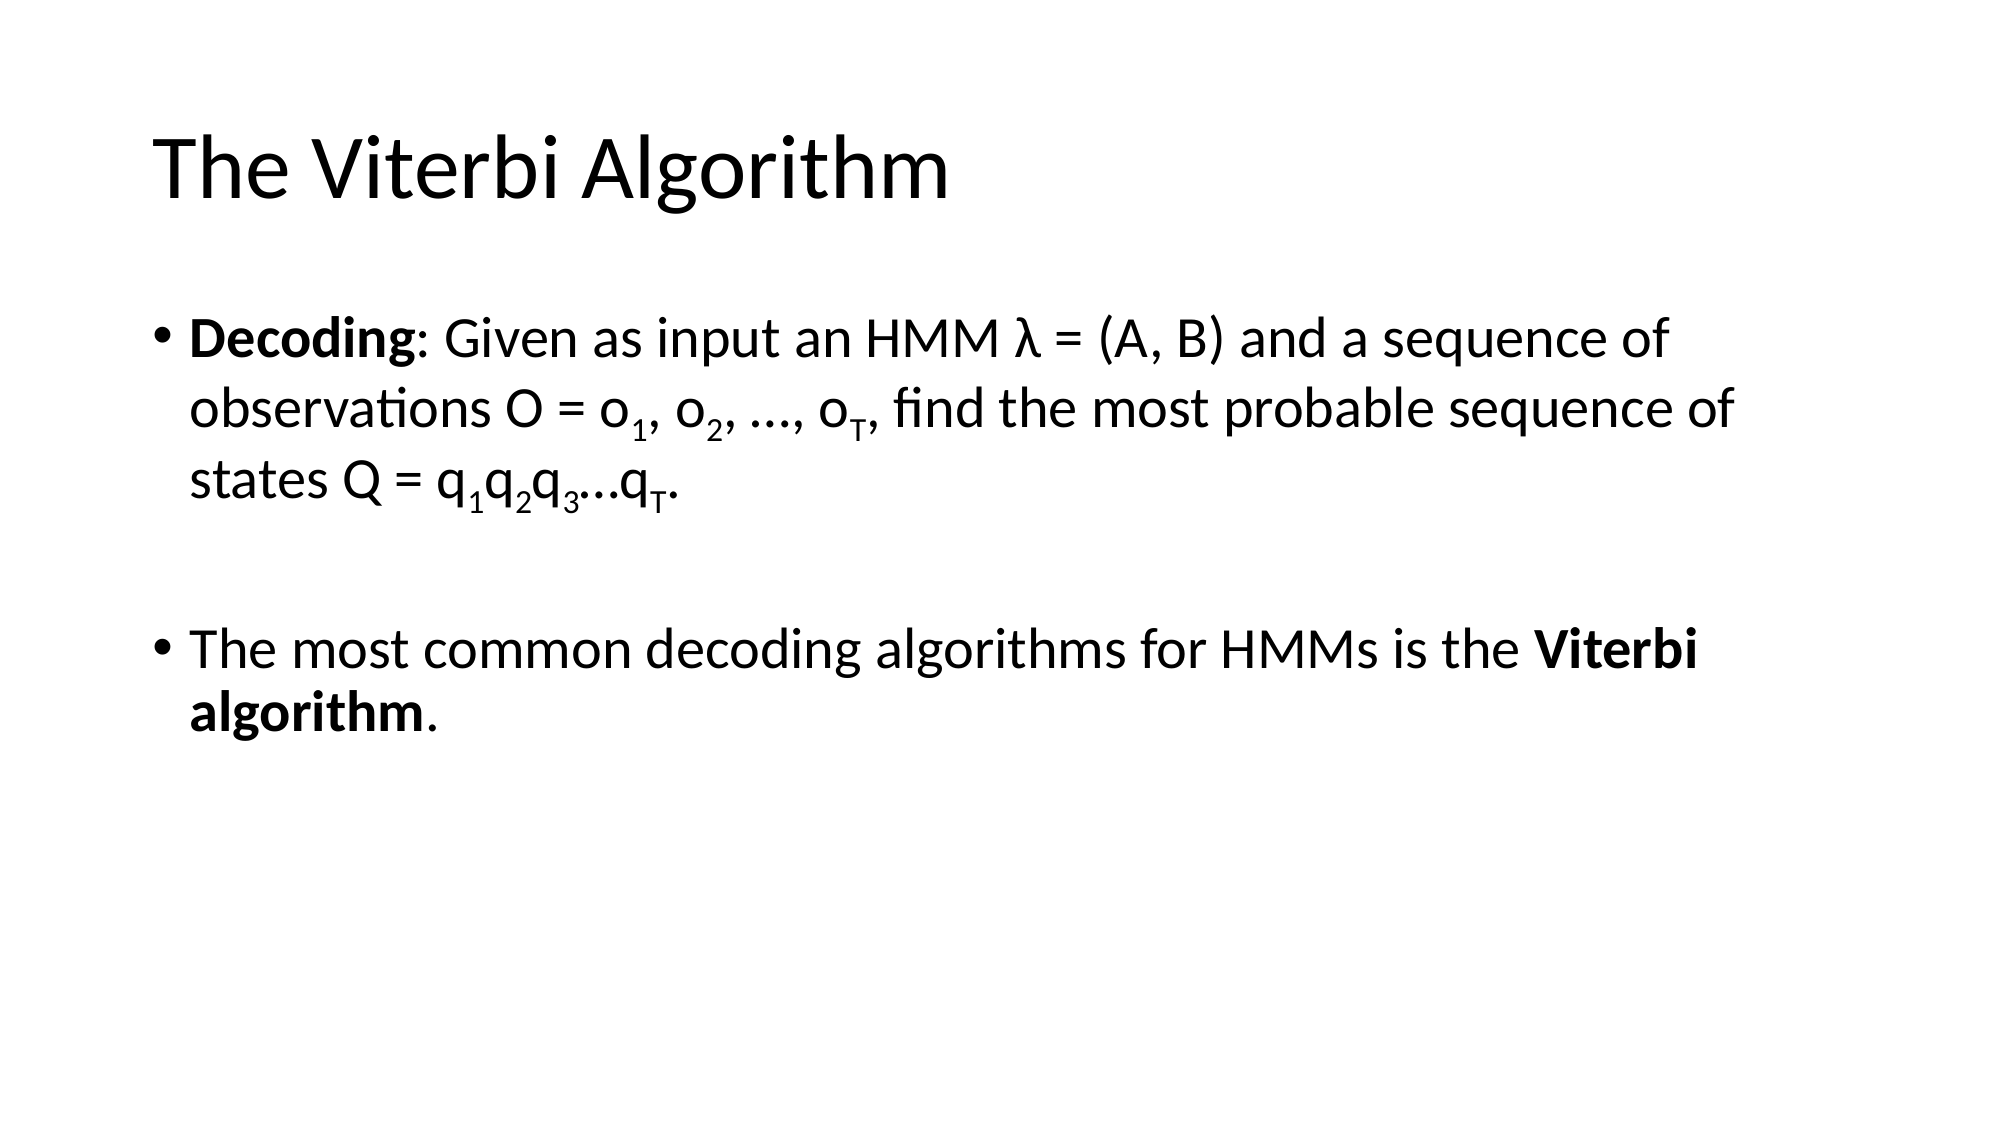

# The Viterbi Algorithm
Decoding: Given as input an HMM λ = (A, B) and a sequence of observations O = o1, o2, …, oT, find the most probable sequence of states Q = q1q2q3…qT.

The most common decoding algorithms for HMMs is the Viterbi algorithm.